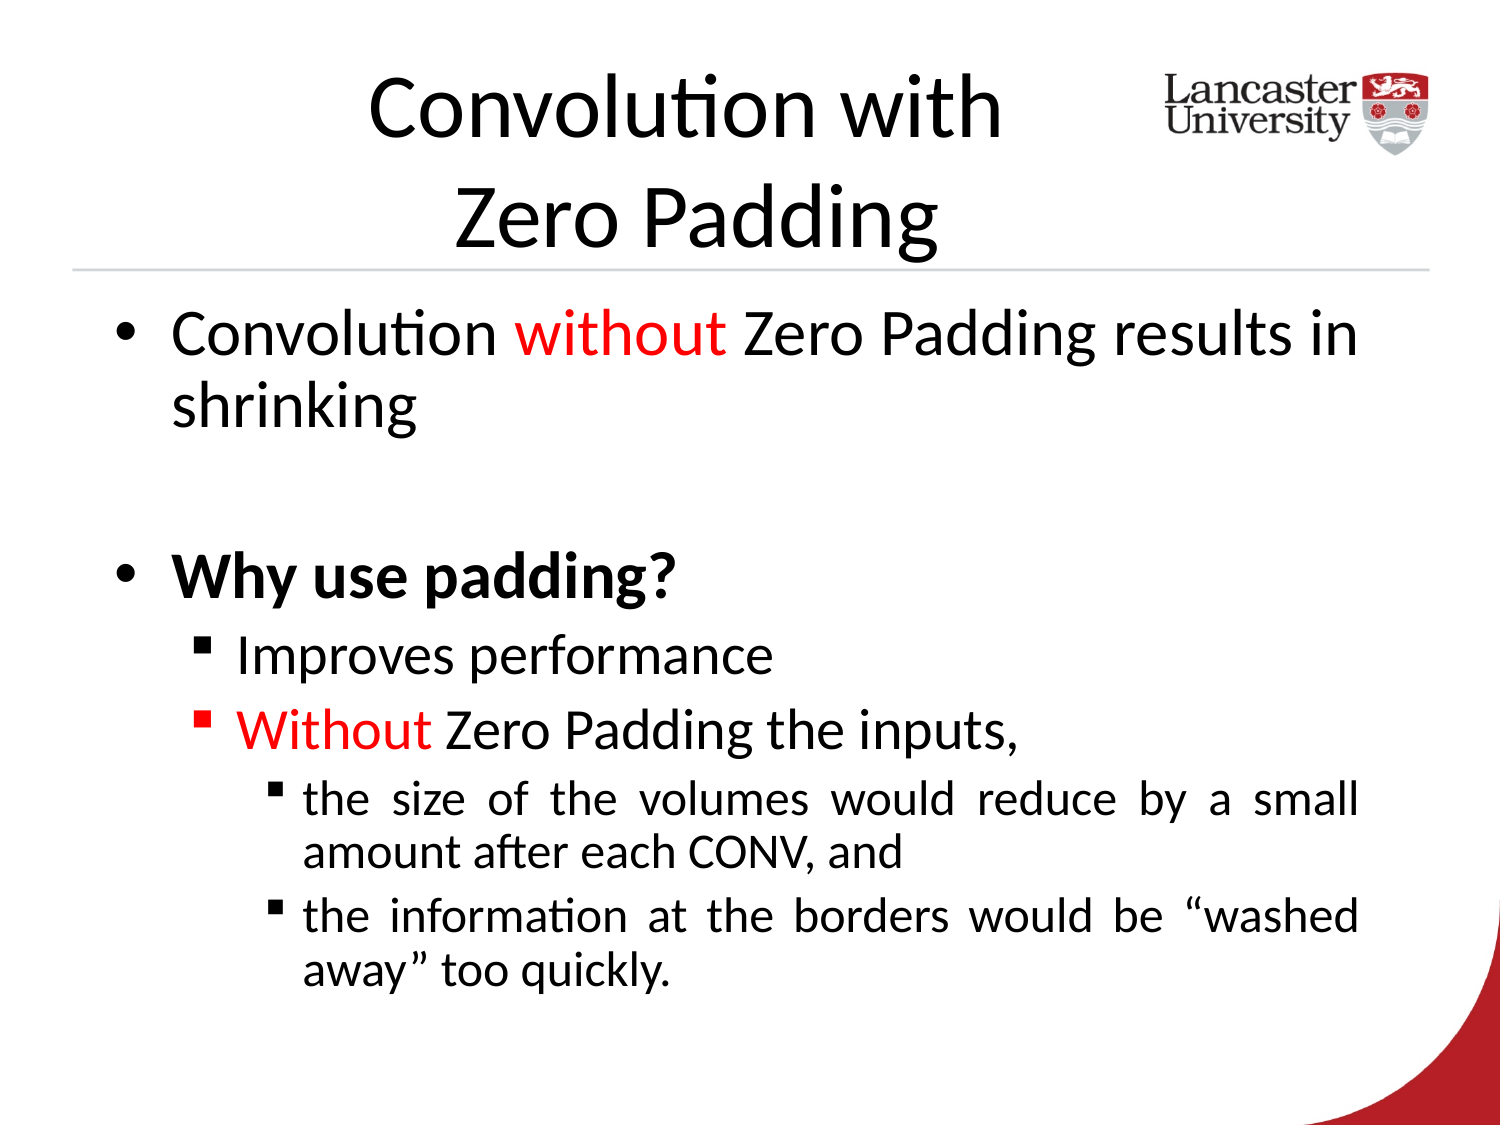

Convolution with
Zero Padding
Convolution without Zero Padding results in shrinking

Why use padding?
Improves performance
Without Zero Padding the inputs,
the size of the volumes would reduce by a small amount after each CONV, and
the information at the borders would be “washed away” too quickly.